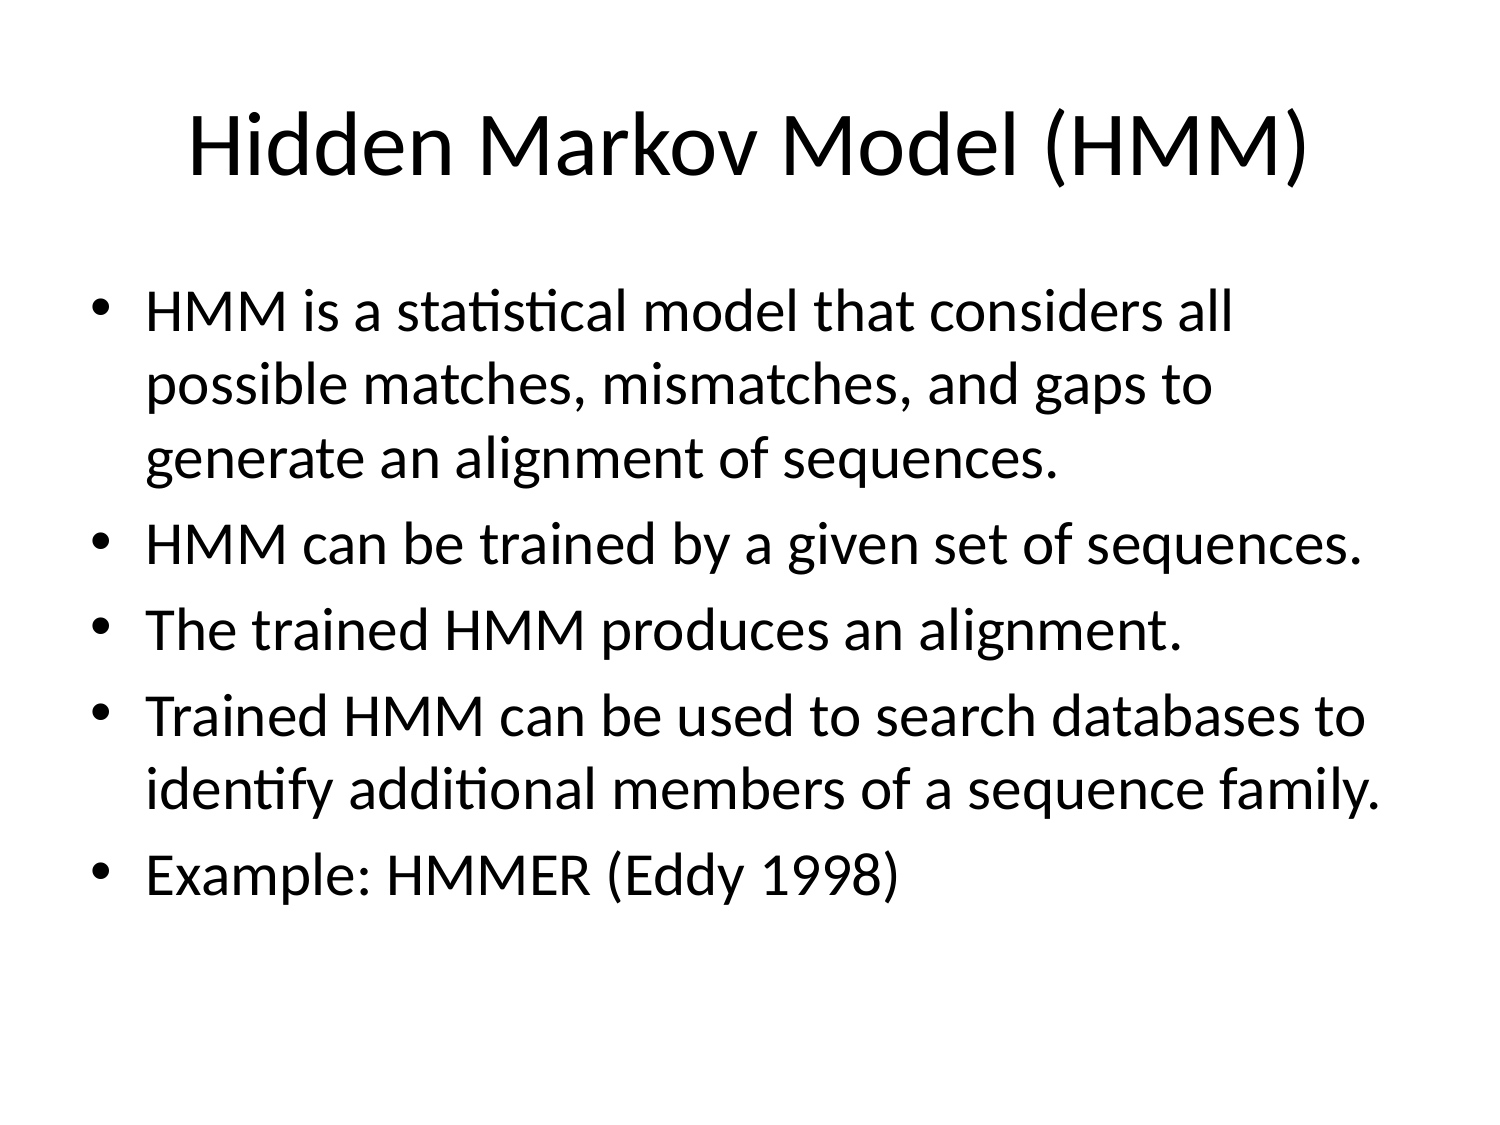

# Hidden Markov Model (HMM)
HMM is a statistical model that considers all possible matches, mismatches, and gaps to generate an alignment of sequences.
HMM can be trained by a given set of sequences.
The trained HMM produces an alignment.
Trained HMM can be used to search databases to identify additional members of a sequence family.
Example: HMMER (Eddy 1998)